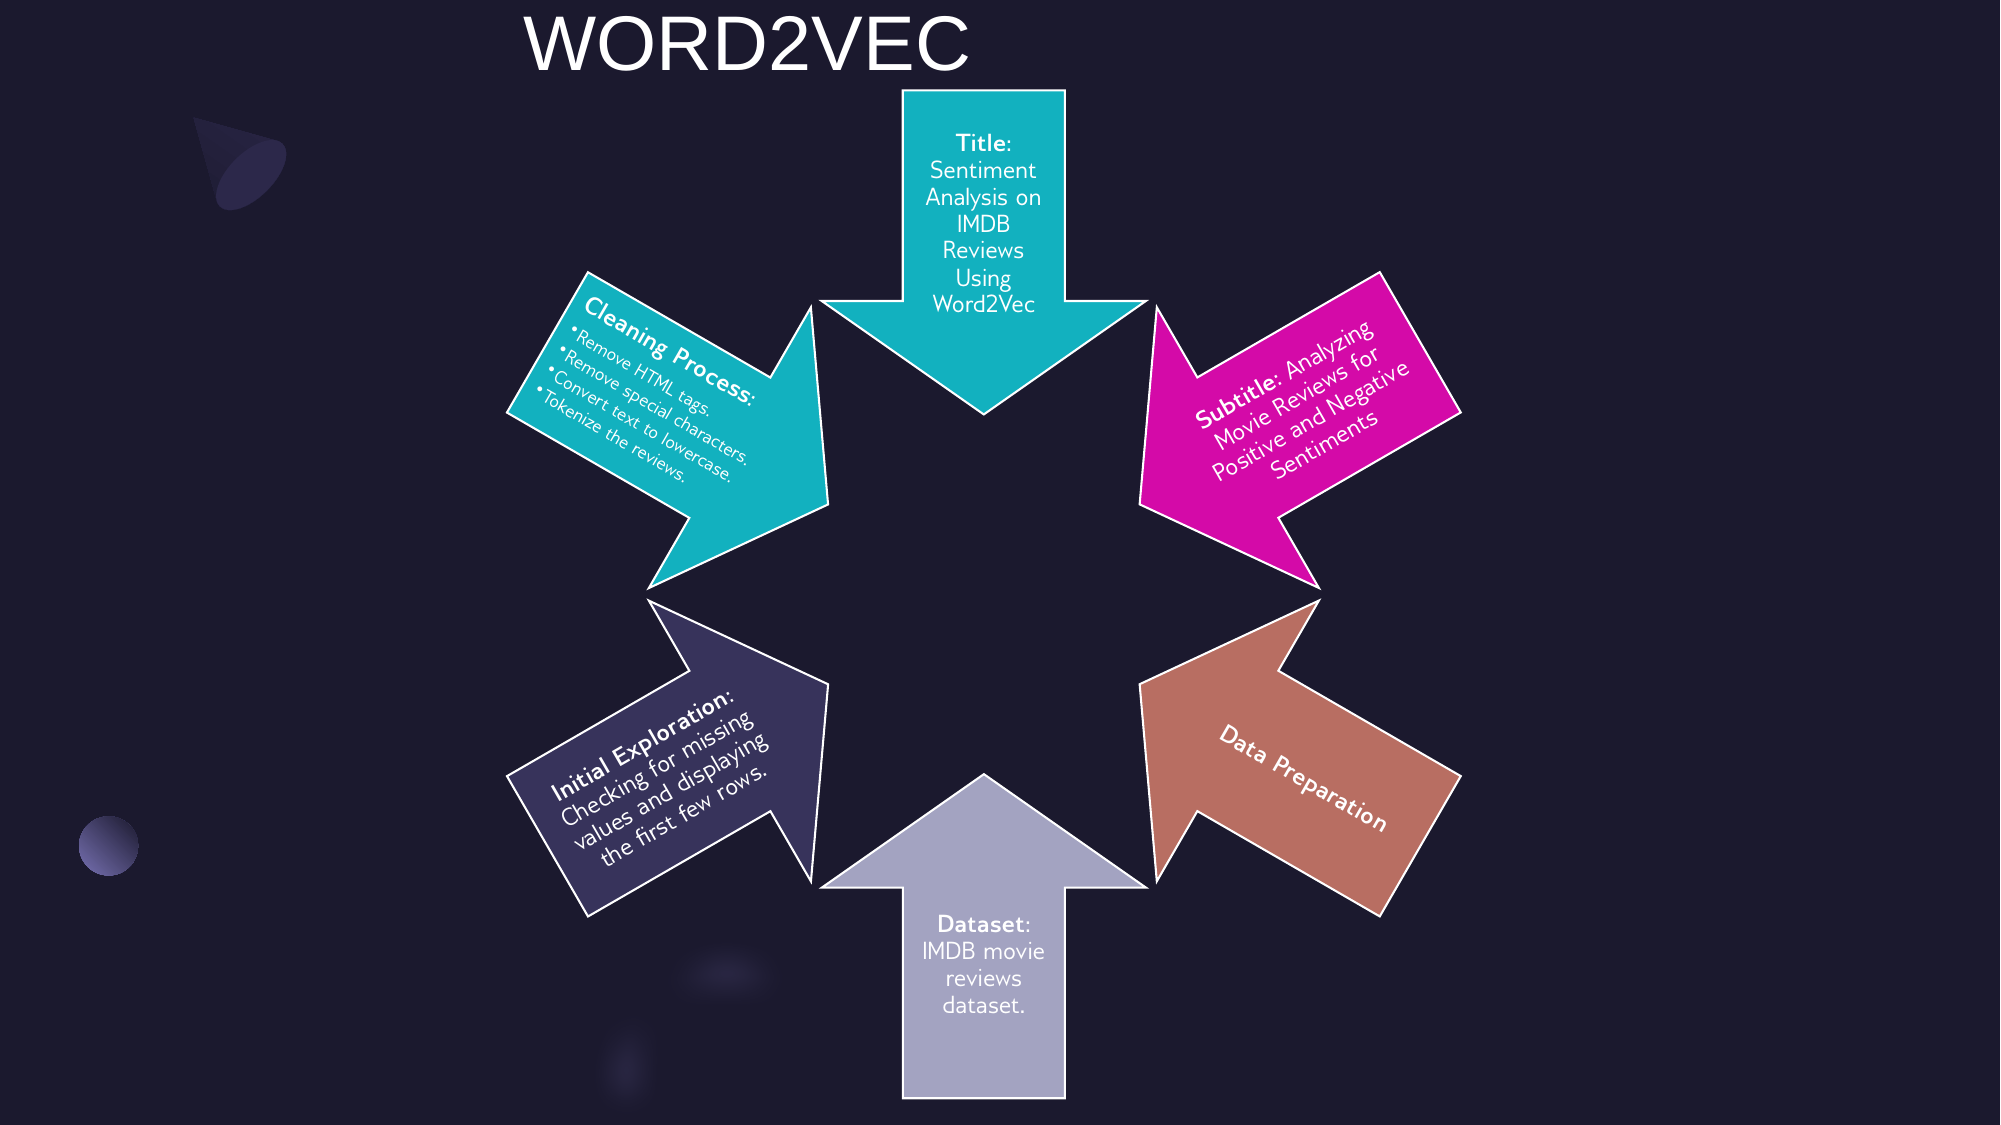

# WORD2VEC
Title: Sentiment Analysis on IMDB Reviews Using Word2Vec
Subtitle: Analyzing Movie Reviews for Positive and Negative Sentiments
Data Preparation
Dataset: IMDB movie reviews dataset.
Initial Exploration: Checking for missing values and displaying the first few rows.
Cleaning Process:
Remove HTML tags.
Remove special characters.
Convert text to lowercase.
Tokenize the reviews.